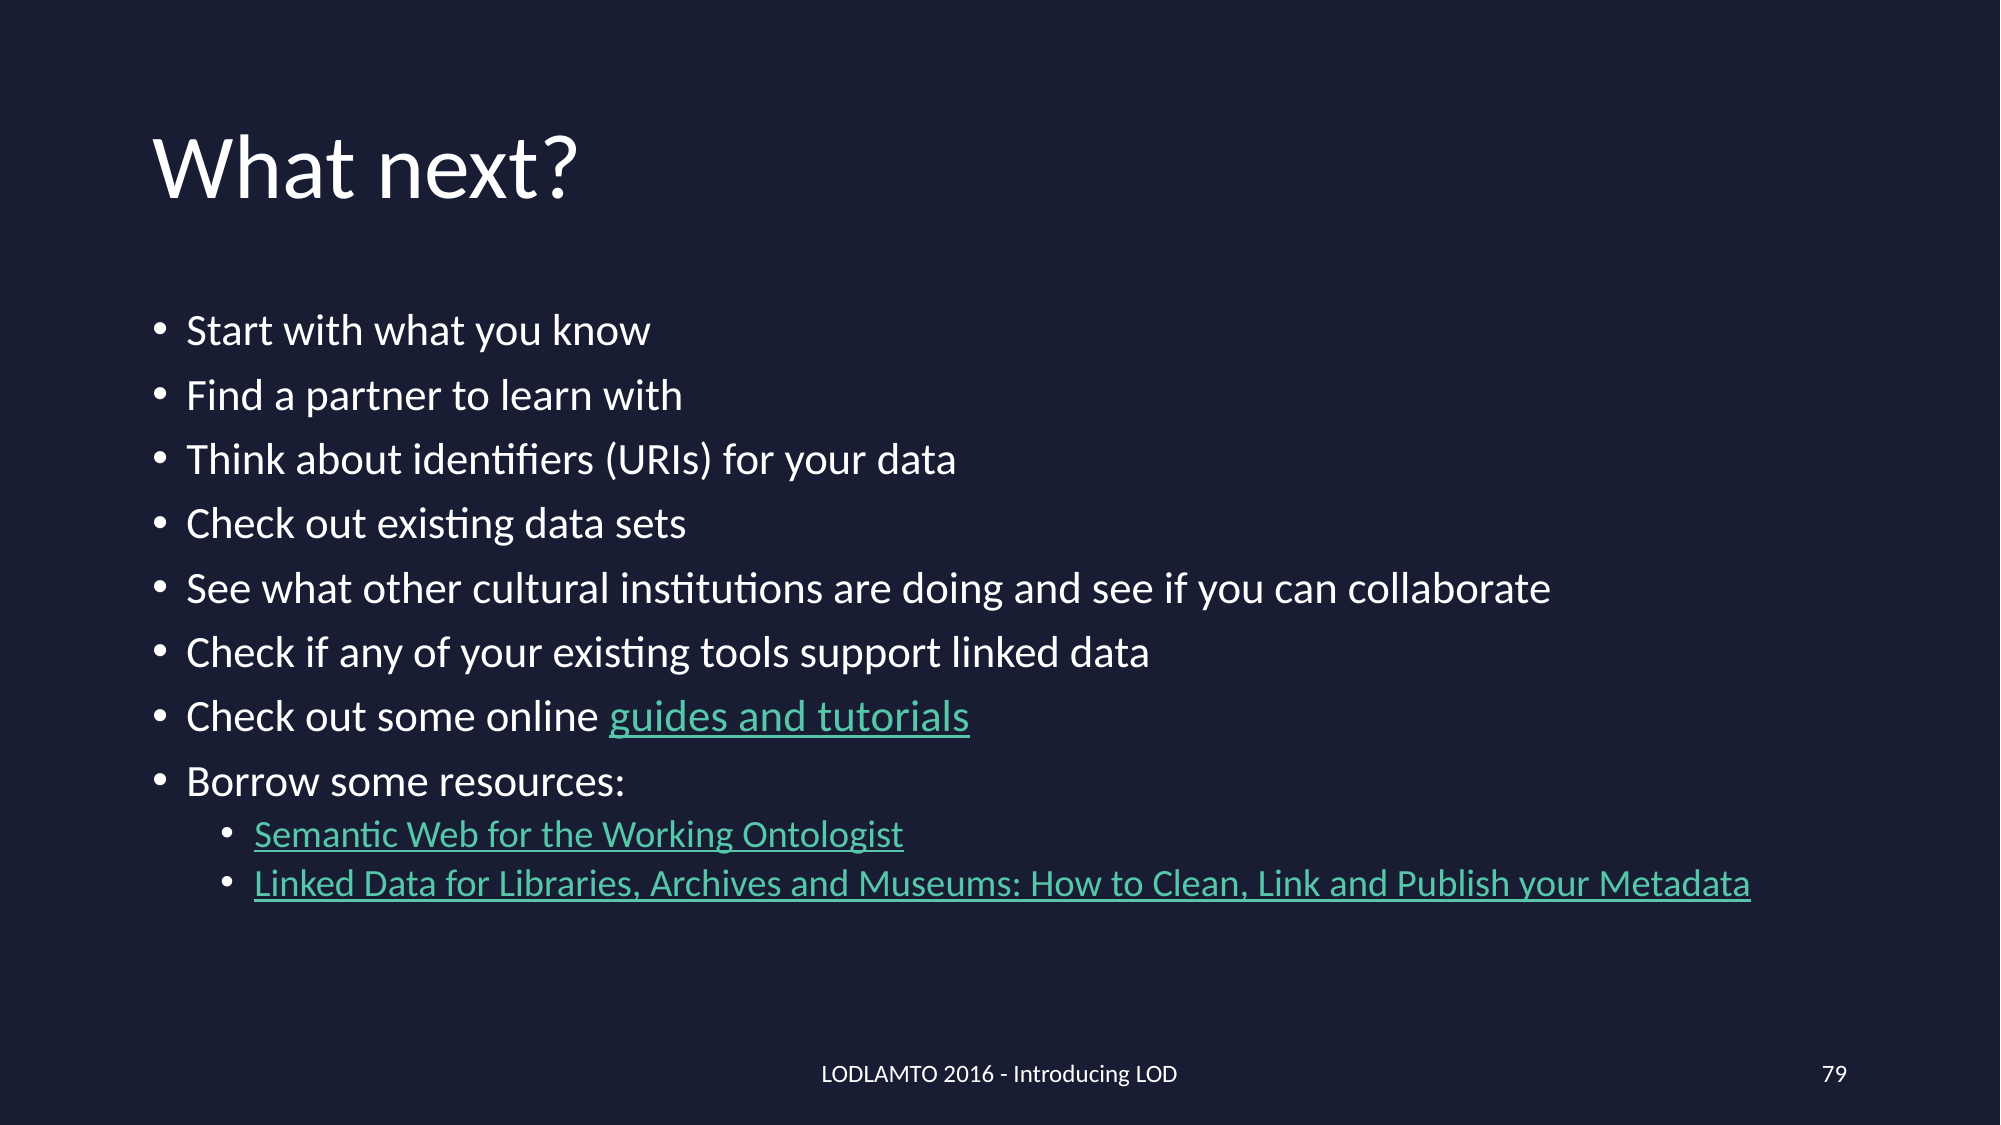

# What next?
Start with what you know
Find a partner to learn with
Think about identifiers (URIs) for your data
Check out existing data sets
See what other cultural institutions are doing and see if you can collaborate
Check if any of your existing tools support linked data
Check out some online guides and tutorials
Borrow some resources:
Semantic Web for the Working Ontologist
Linked Data for Libraries, Archives and Museums: How to Clean, Link and Publish your Metadata

LODLAMTO 2016 - Introducing LOD
79